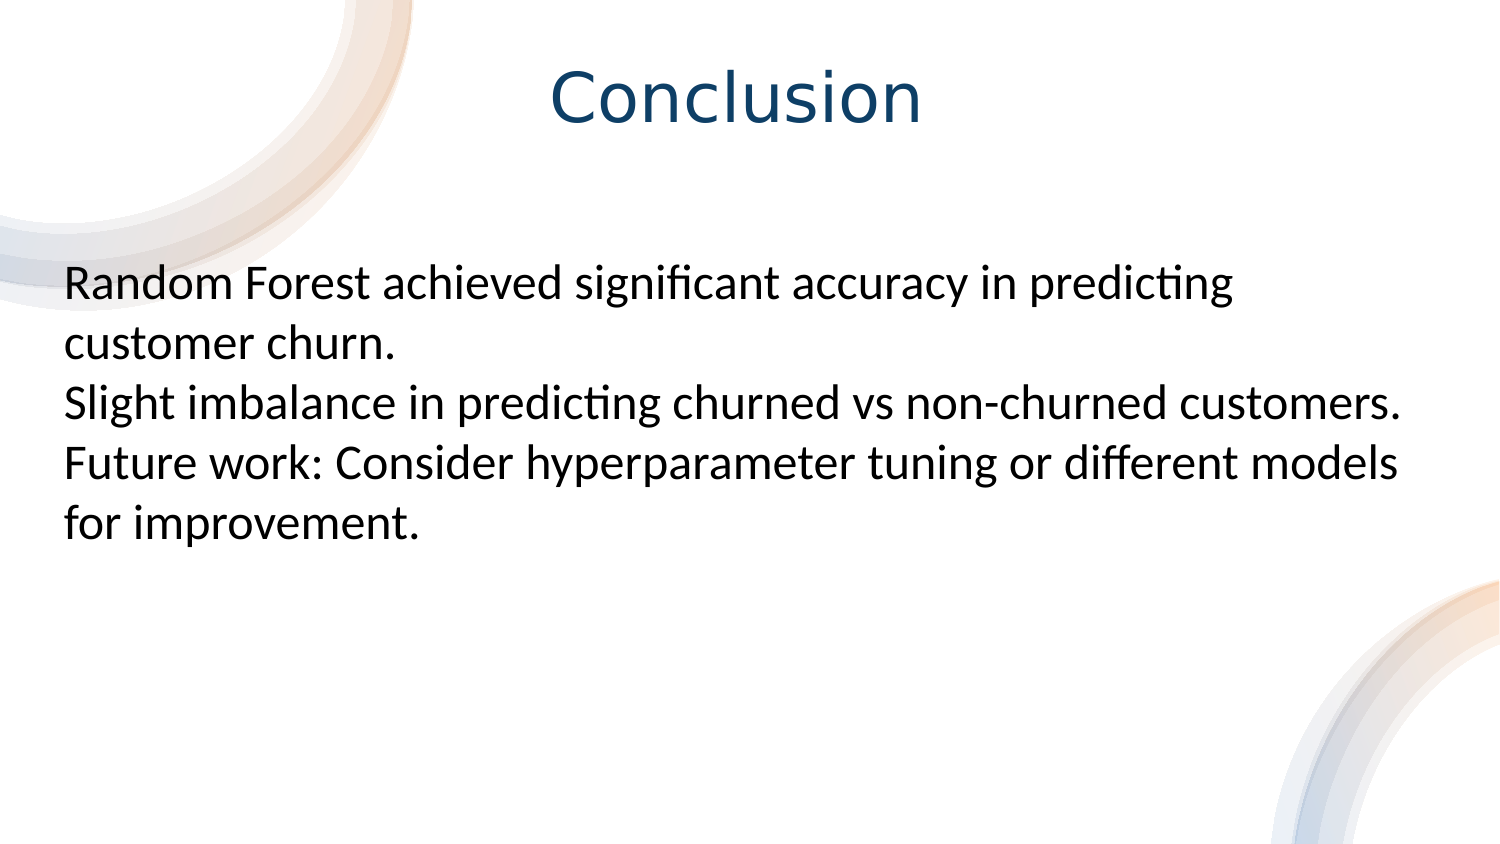

# Conclusion

Random Forest achieved significant accuracy in predicting customer churn.
Slight imbalance in predicting churned vs non-churned customers.
Future work: Consider hyperparameter tuning or different models for improvement.